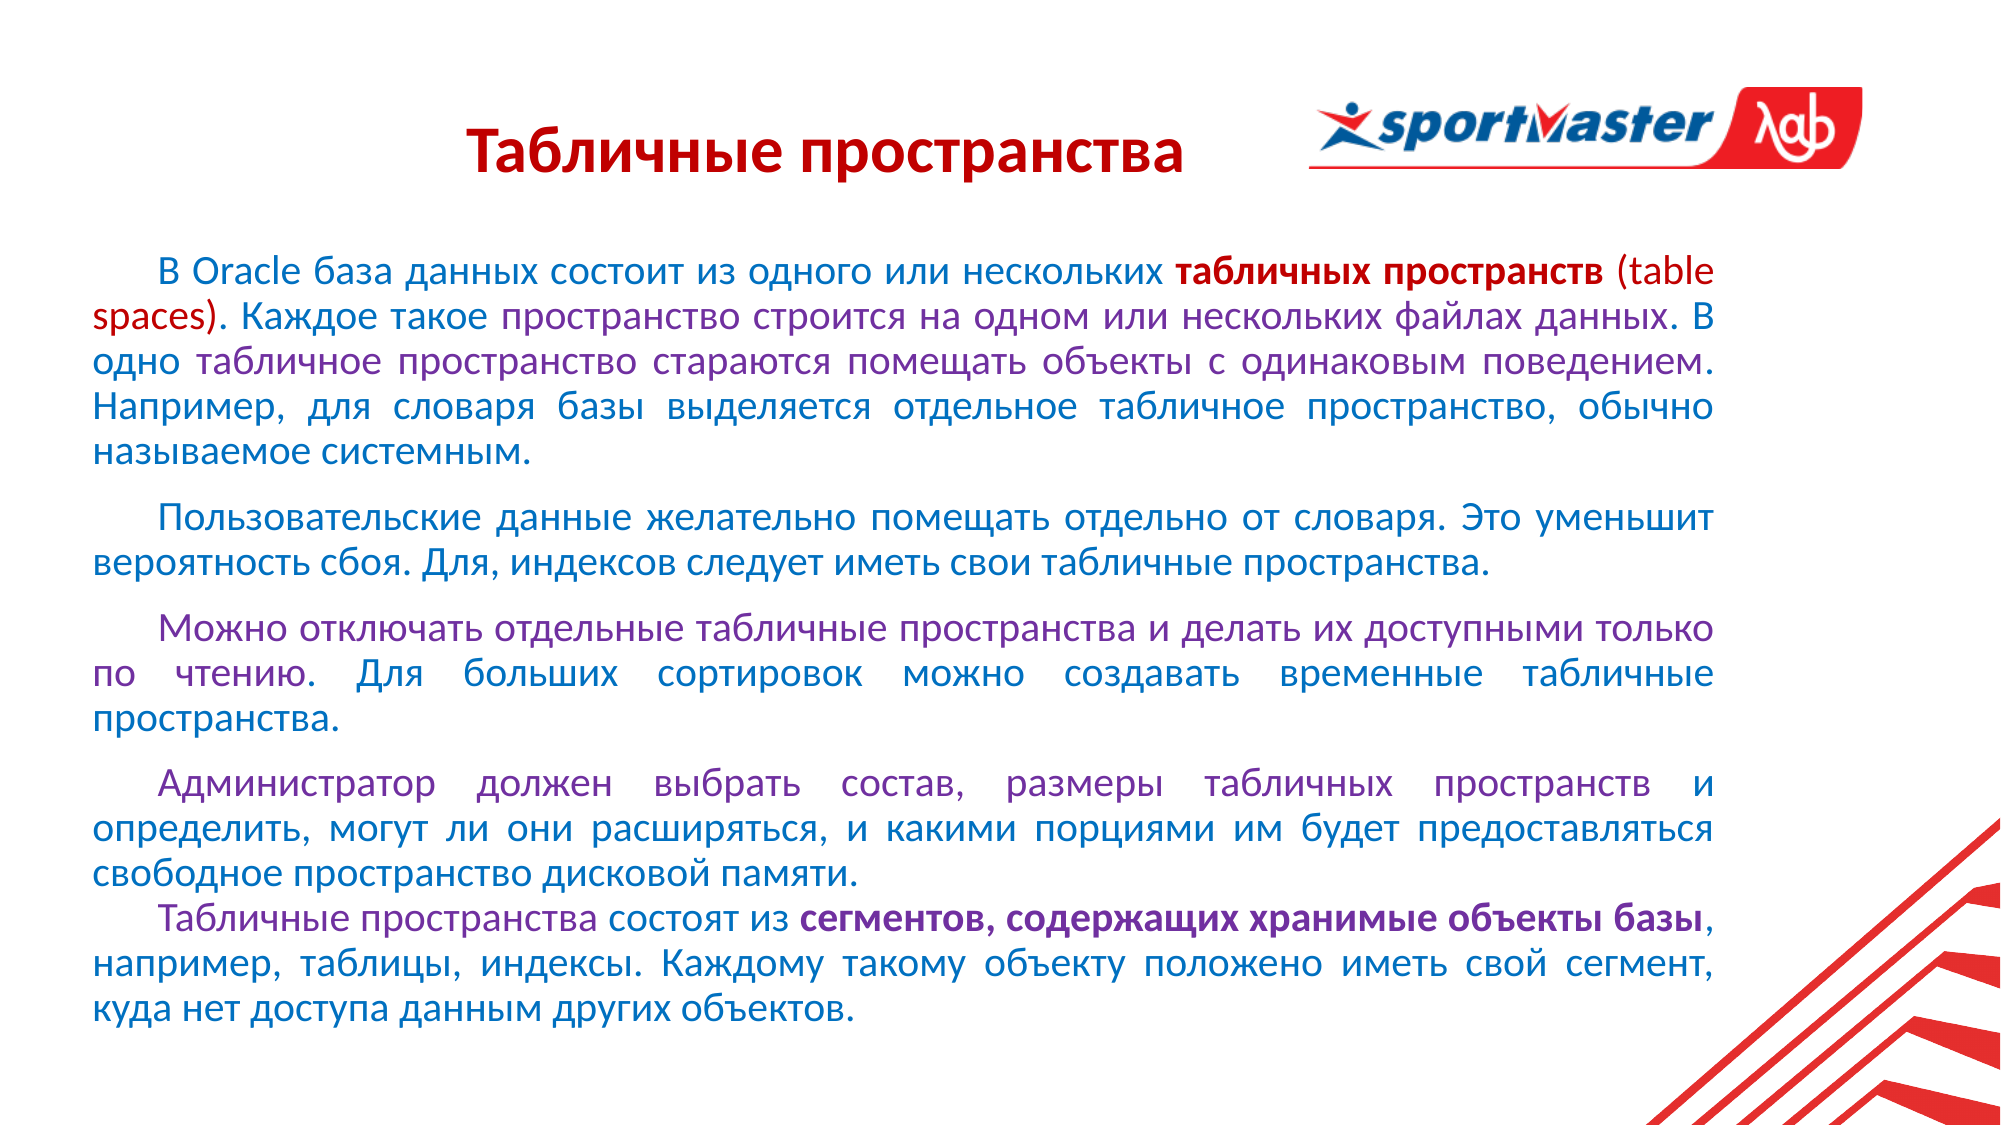

Табличные пространства
В Oracle база данных состоит из одного или нескольких табличных пространств (table spaces). Каждое такое пространство строится на одном или нескольких файлах данных. В одно табличное пространство стараются помещать объекты с одинаковым поведением. Например, для словаря базы выделяется отдельное табличное пространство, обычно называемое системным.
Пользовательские данные желательно помещать отдельно от словаря. Это уменьшит вероятность сбоя. Для, индексов следует иметь свои табличные пространства.
Можно отключать отдельные табличные пространства и делать их доступными только по чтению. Для больших сортировок можно создавать временные табличные пространства.
Администратор должен выбрать состав, размеры табличных пространств и определить, могут ли они расширяться, и какими порциями им будет предоставляться свободное пространство дисковой памяти.
Табличные пространства состоят из сегментов, содержащих хранимые объекты базы, например, таблицы, индексы. Каждому такому объекту положено иметь свой сегмент, куда нет доступа данным других объектов.